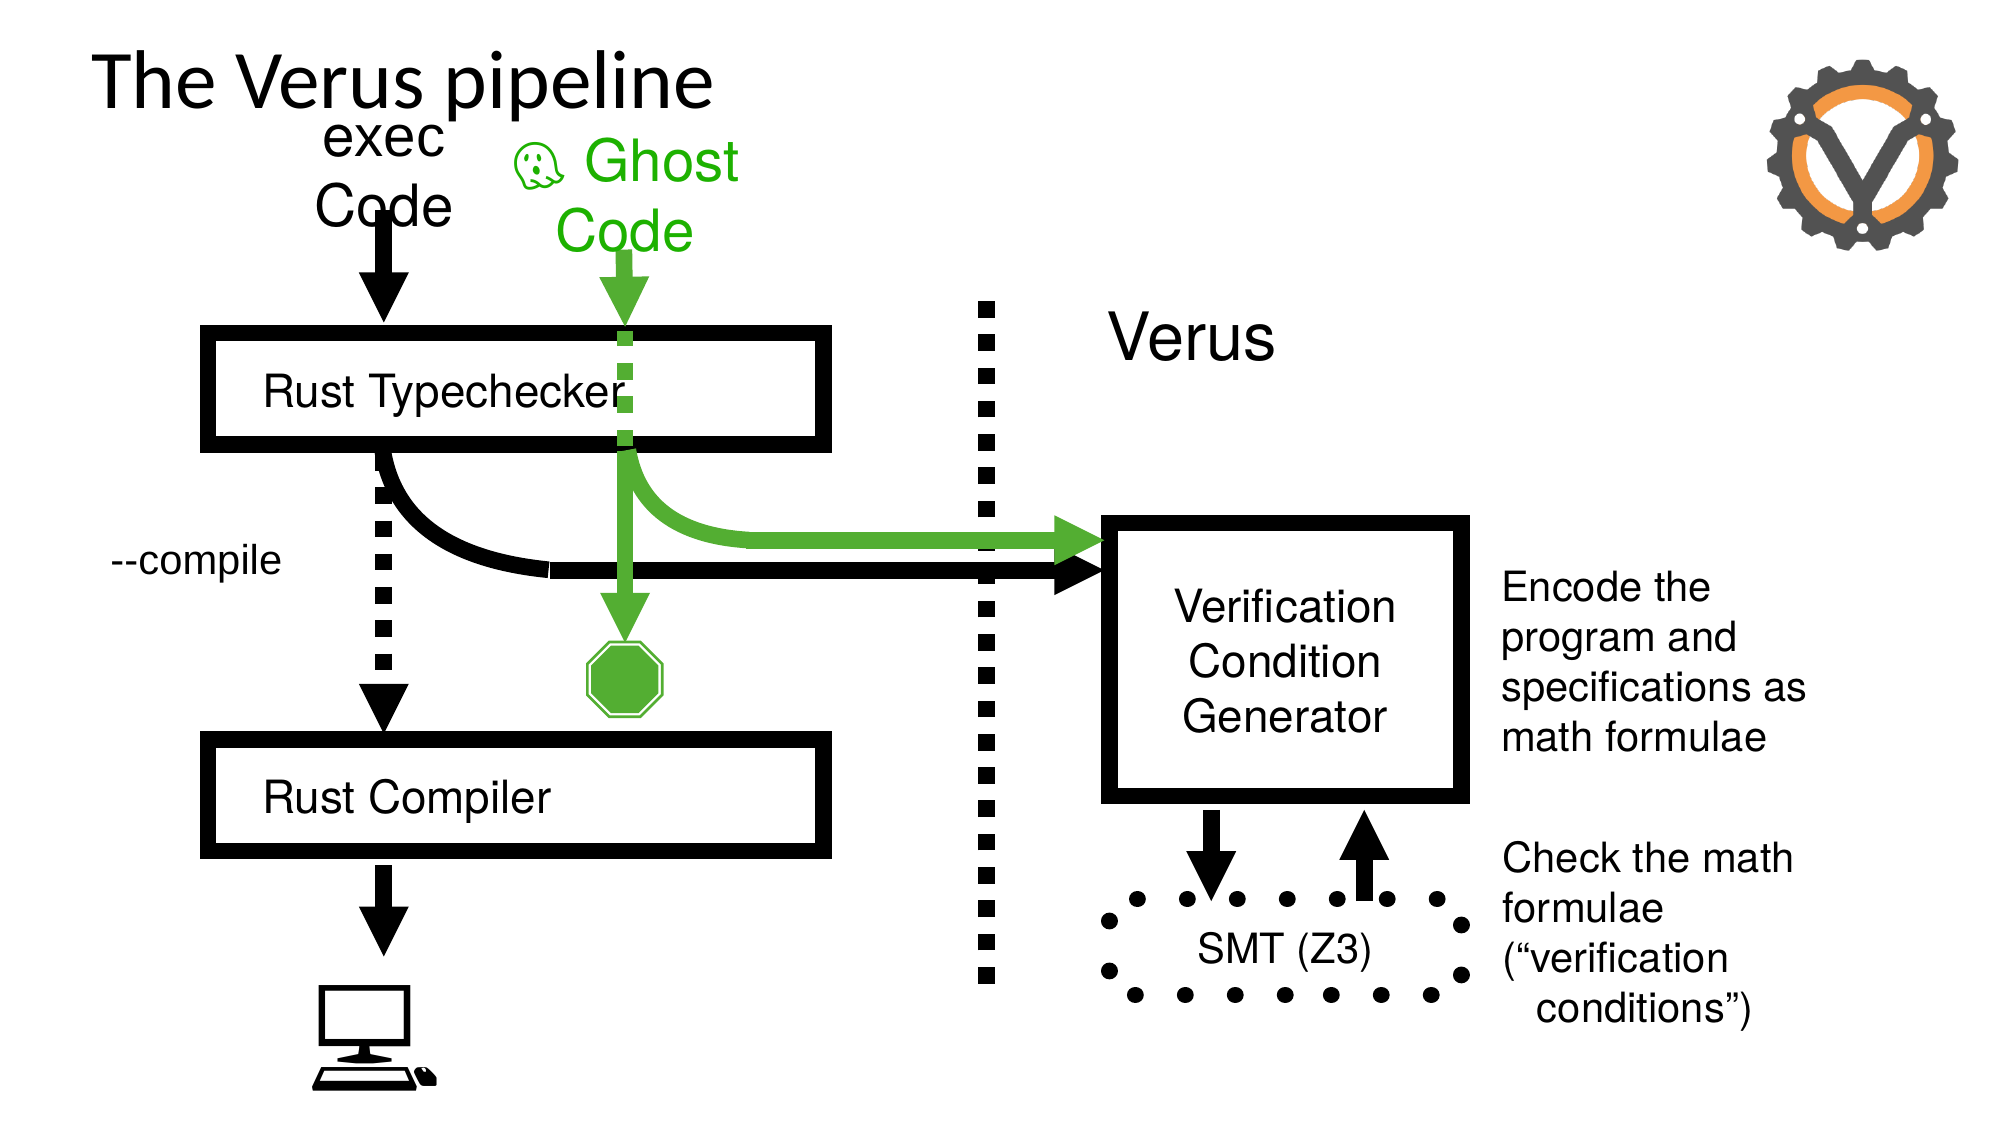

# The Verus pipeline
exec Code
👻 Ghost Code

Verus

Rust Typechecker

--compile
Verification
Condition
Generator
Encode the program and specifications as math formulae

Rust Compiler

Check the math formulae
(“verification
   conditions”)

SMT (Z3)
💻
18